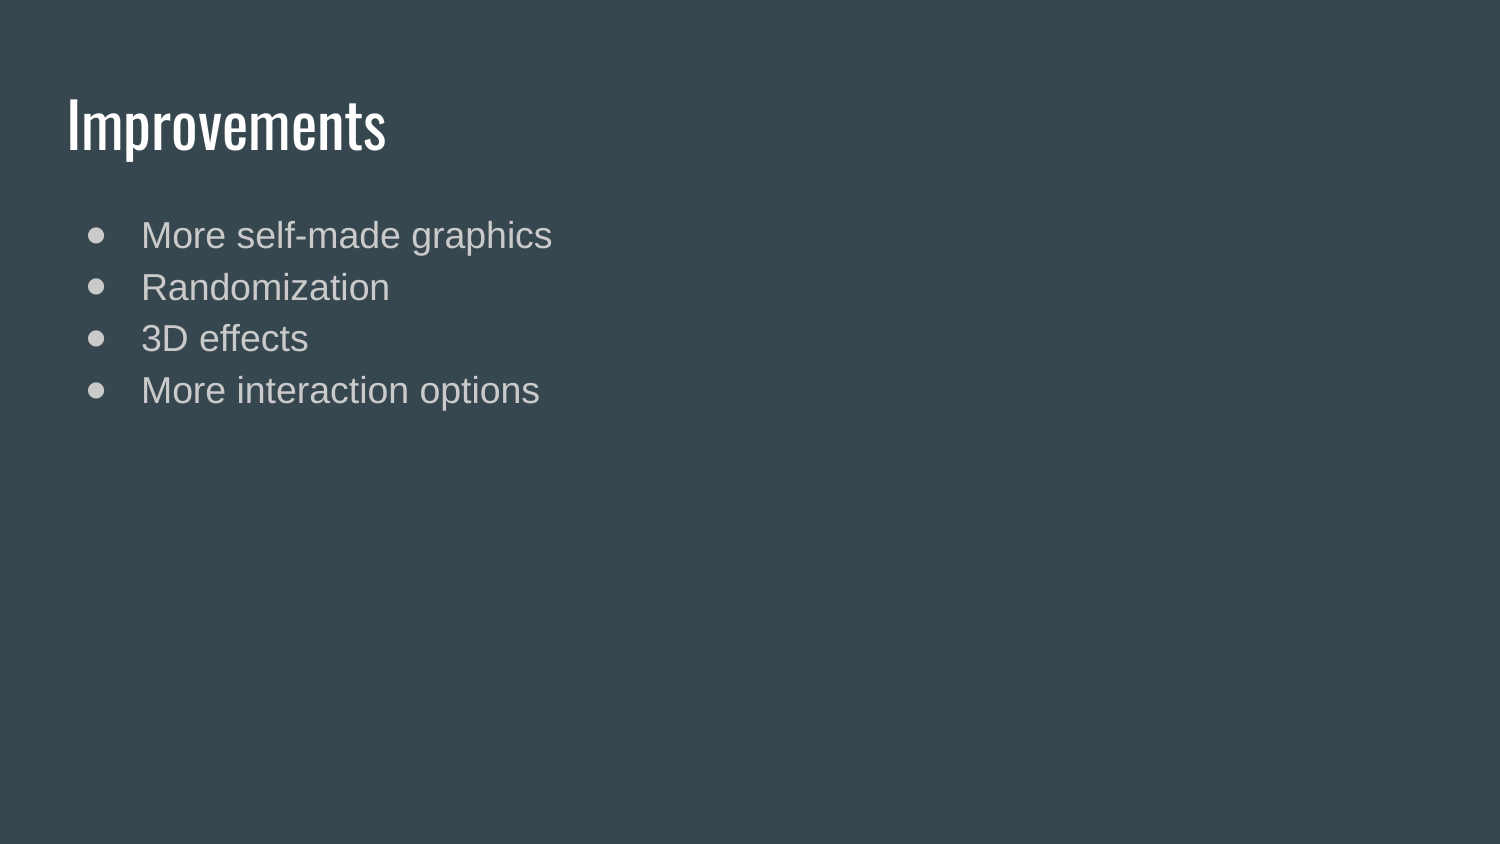

# Improvements
More self-made graphics
Randomization
3D effects
More interaction options